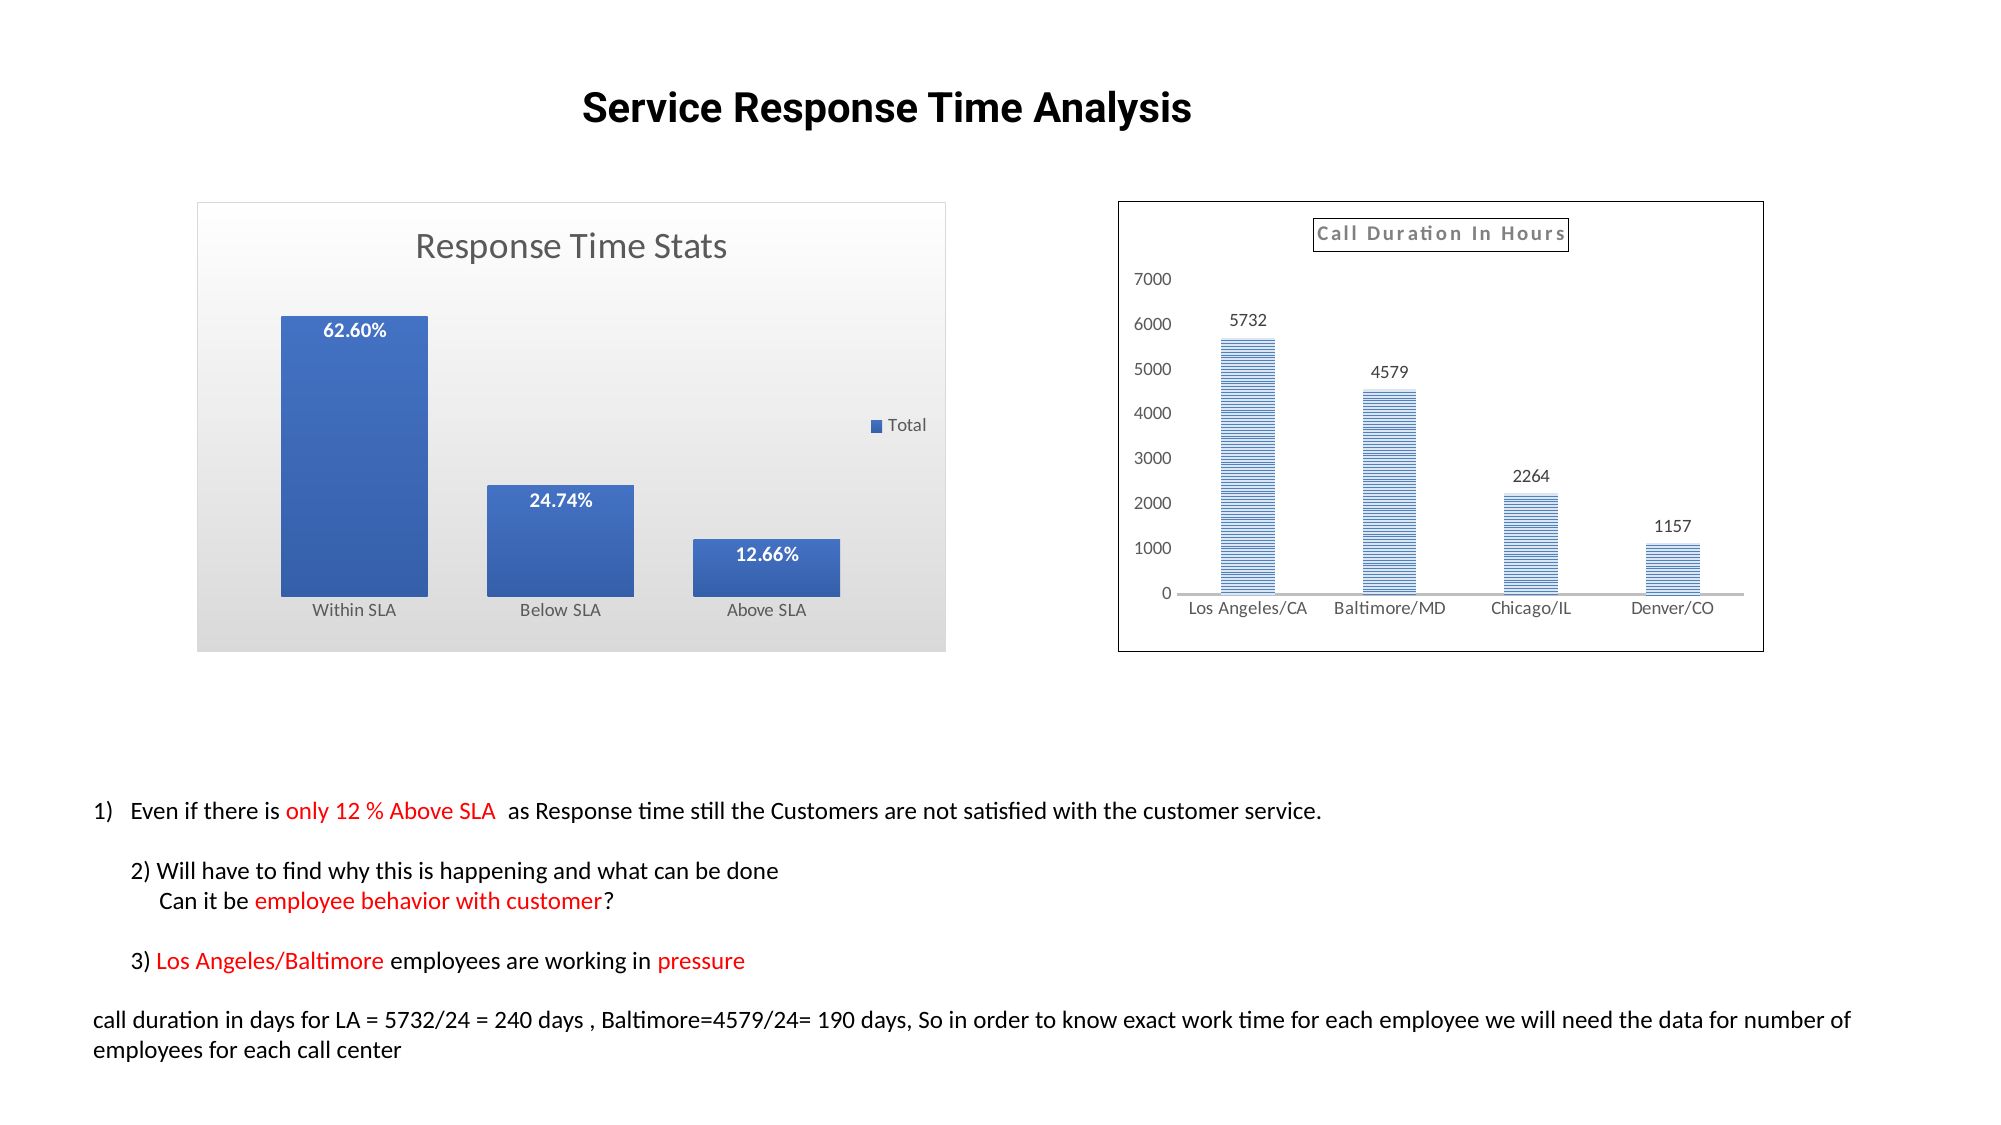

# Service Response Time Analysis

### Chart: Response Time Stats

| Category | Total |
|---|---|
| Within SLA | 0.6260135442922652 |
| Below SLA | 0.2474110966017796 |
| Above SLA | 0.12657535910595524 |

### Chart: Call Duration In Hours

| Category |  |
|---|---|
| Los Angeles/CA | 5731.633333333333 |
| Baltimore/MD | 4579.2 |
| Chicago/IL | 2263.5666666666666 |
| Denver/CO | 1157.4333333333334 |
Even if there is only 12 % Above SLA  as Response time still the Customers are not satisfied with the customer service.
2) Will have to find why this is happening and what can be done
     Can it be employee behavior with customer?
3) Los Angeles/Baltimore employees are working in pressure
call duration in days for LA = 5732/24 = 240 days , Baltimore=4579/24= 190 days, So in order to know exact work time for each employee we will need the data for number of employees for each call center